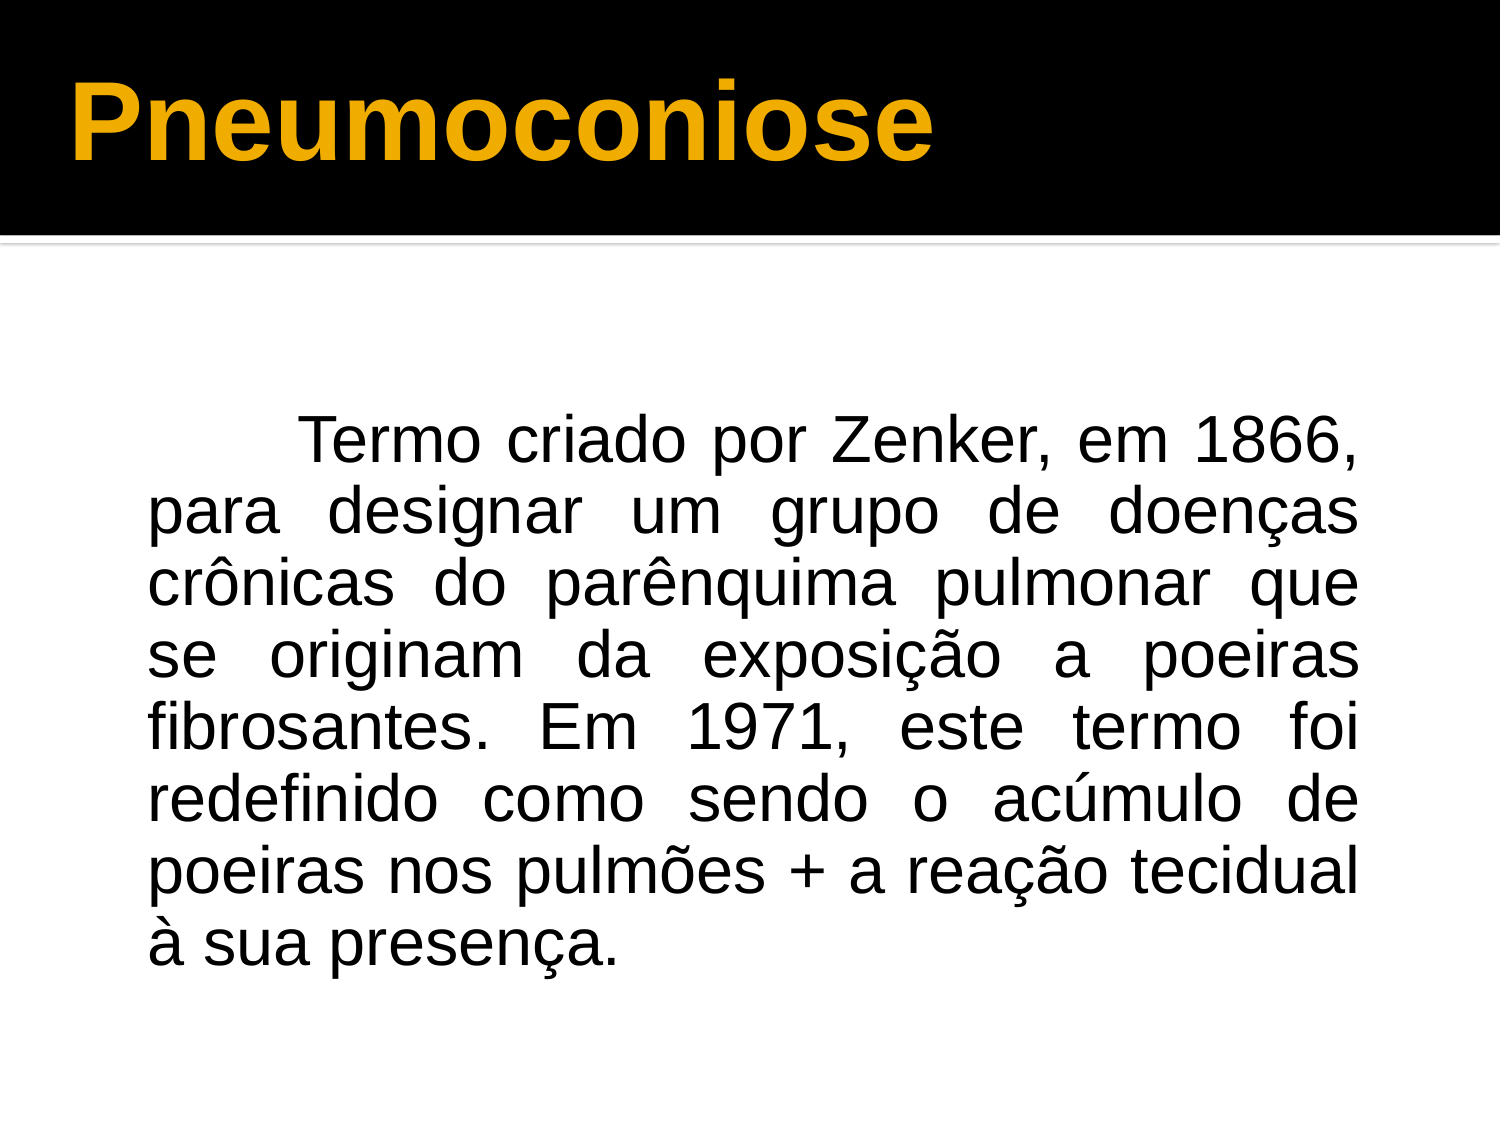

# Pneumoconiose
		Termo criado por Zenker, em 1866, para designar um grupo de doenças crônicas do parênquima pulmonar que se originam da exposição a poeiras fibrosantes. Em 1971, este termo foi redefinido como sendo o acúmulo de poeiras nos pulmões + a reação tecidual à sua presença.